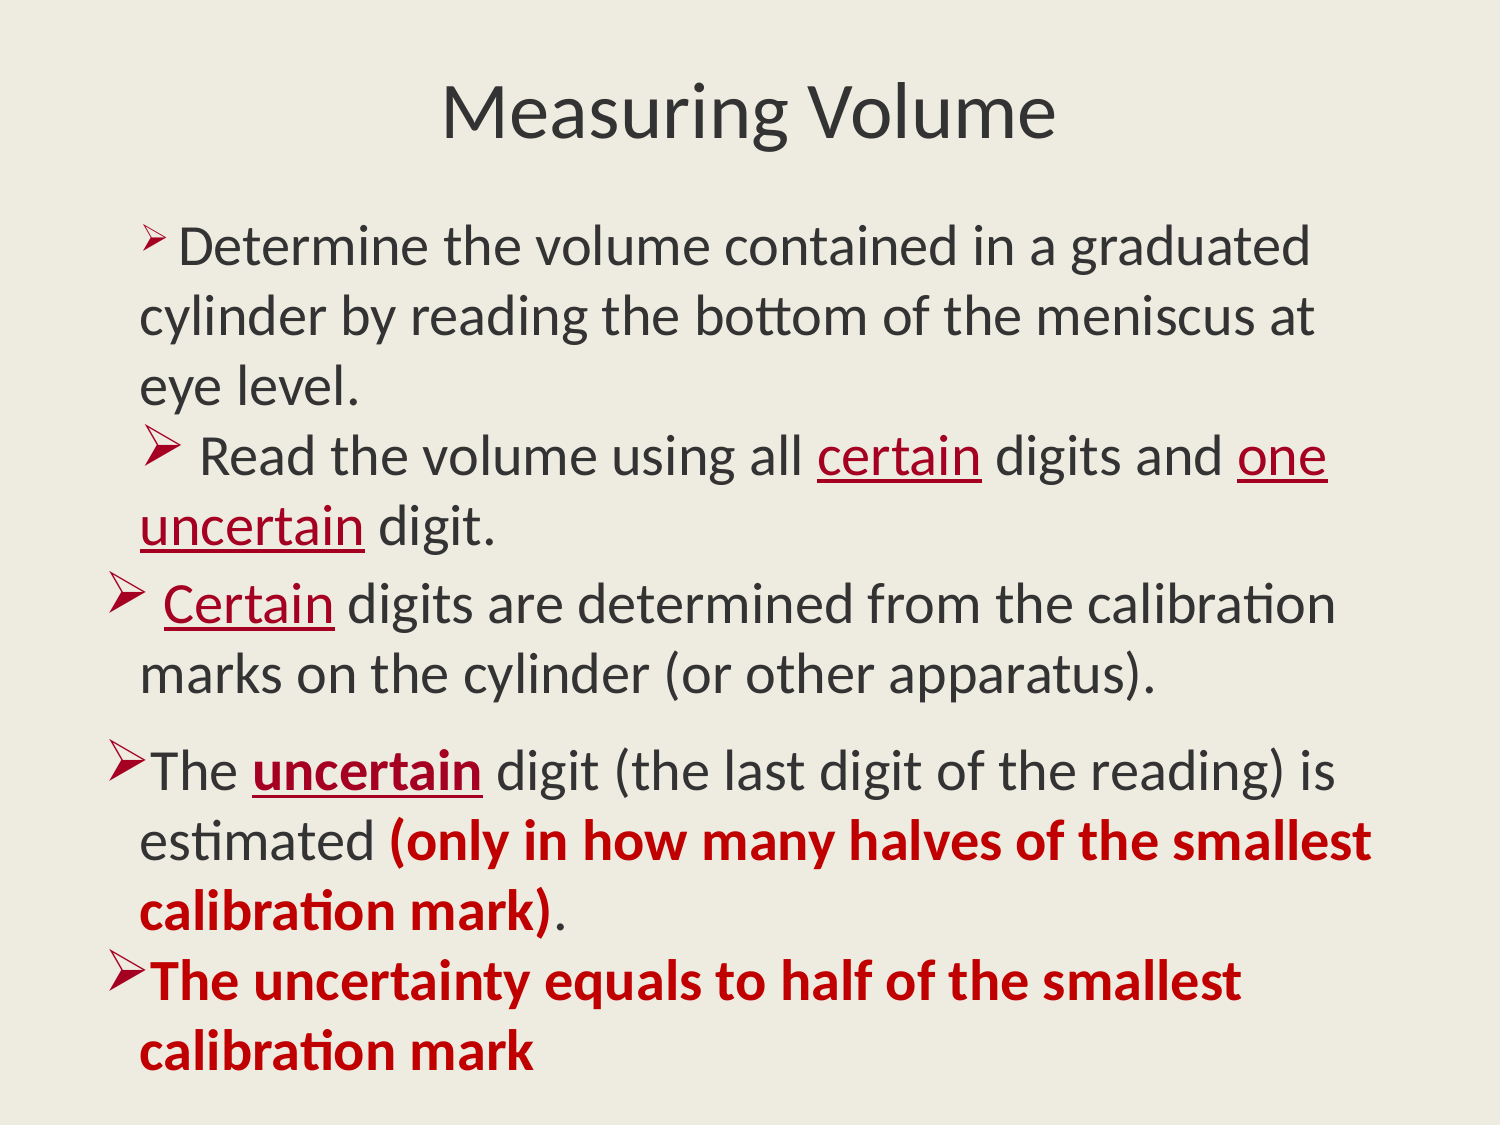

# Measuring Volume
 Determine the volume contained in a graduated cylinder by reading the bottom of the meniscus at eye level.
 Read the volume using all certain digits and one uncertain digit.

 Certain digits are determined from the calibration marks on the cylinder (or other apparatus).
The uncertain digit (the last digit of the reading) is estimated (only in how many halves of the smallest calibration mark).
The uncertainty equals to half of the smallest calibration mark